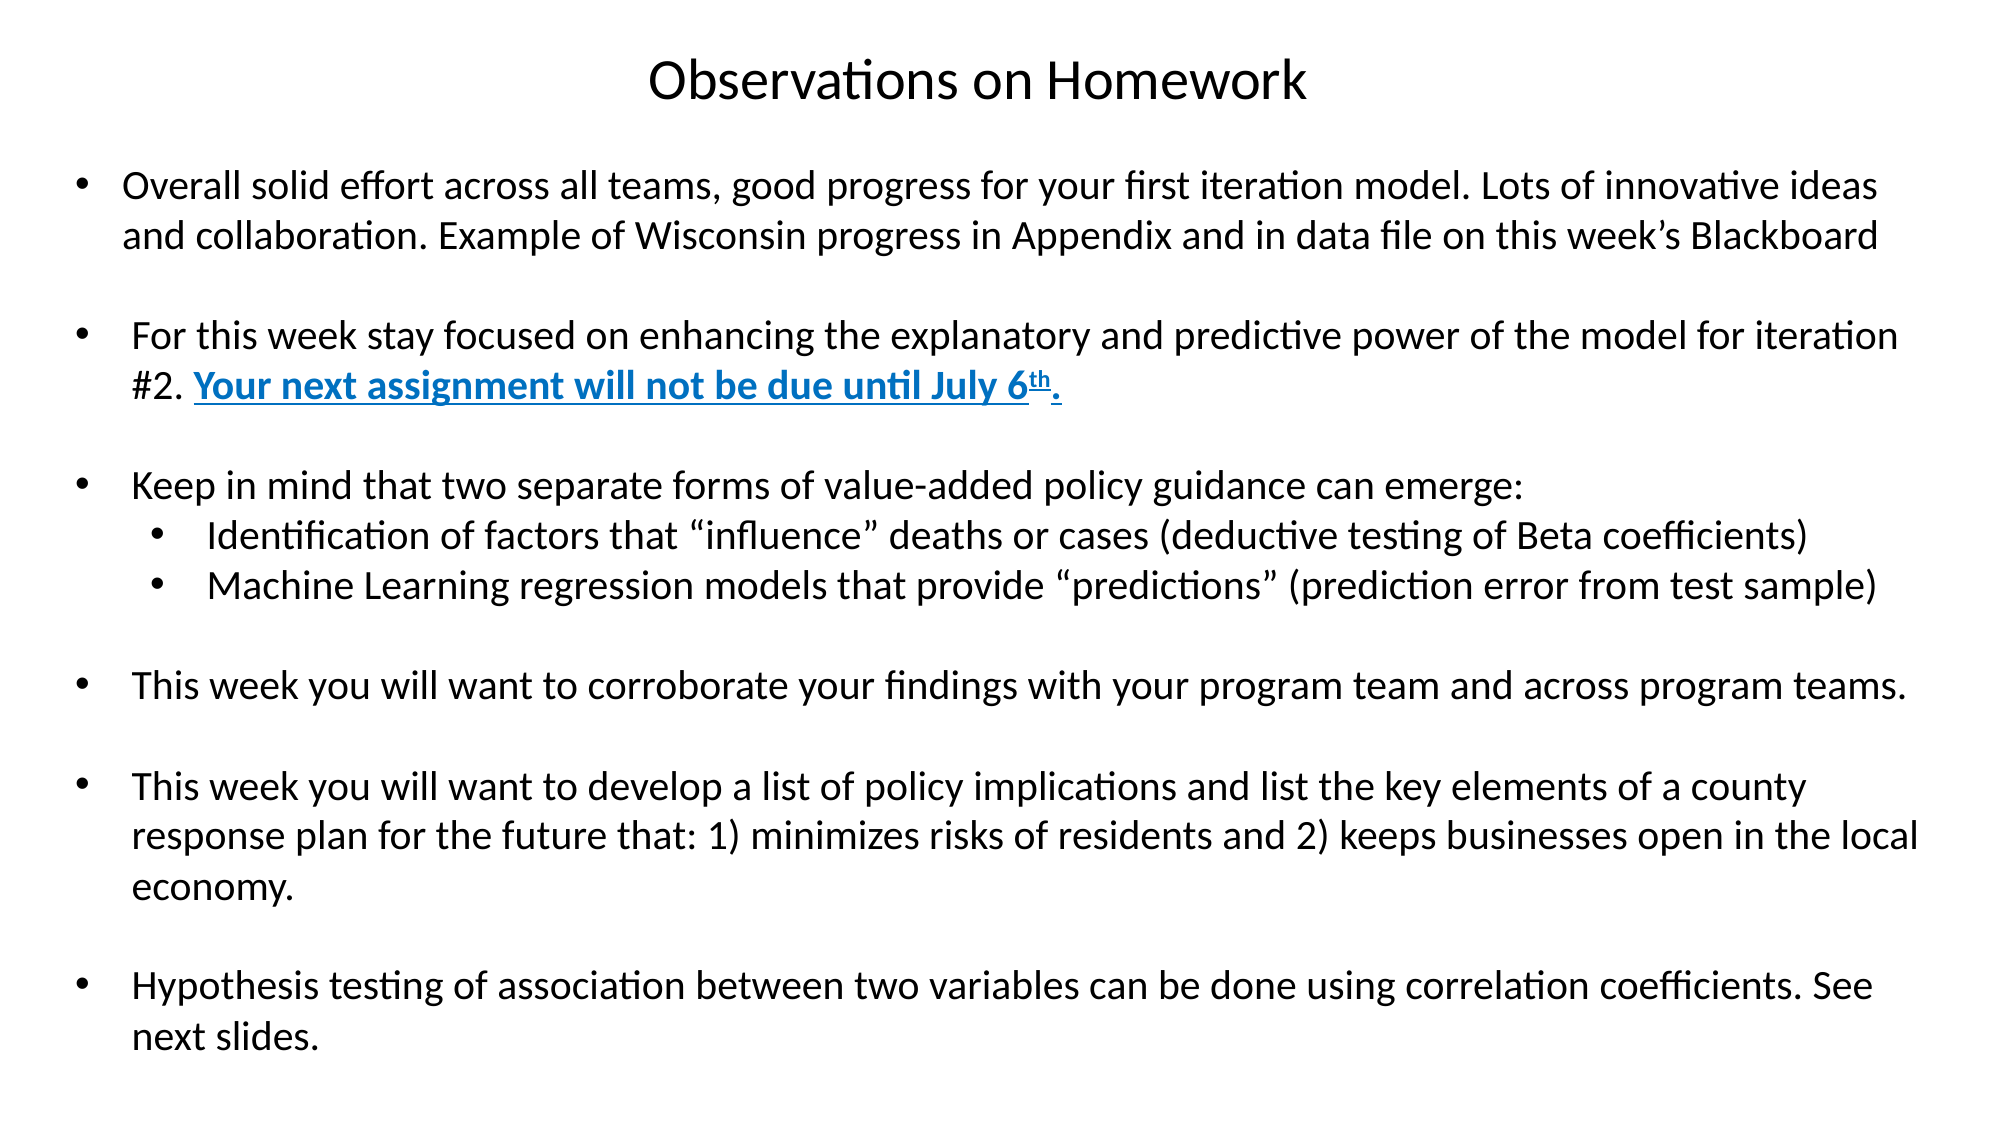

Observations on Homework
Overall solid effort across all teams, good progress for your first iteration model. Lots of innovative ideas and collaboration. Example of Wisconsin progress in Appendix and in data file on this week’s Blackboard

For this week stay focused on enhancing the explanatory and predictive power of the model for iteration #2. Your next assignment will not be due until July 6th.

Keep in mind that two separate forms of value-added policy guidance can emerge:
Identification of factors that “influence” deaths or cases (deductive testing of Beta coefficients)
Machine Learning regression models that provide “predictions” (prediction error from test sample)

This week you will want to corroborate your findings with your program team and across program teams.

This week you will want to develop a list of policy implications and list the key elements of a county response plan for the future that: 1) minimizes risks of residents and 2) keeps businesses open in the local economy.

Hypothesis testing of association between two variables can be done using correlation coefficients. See next slides.